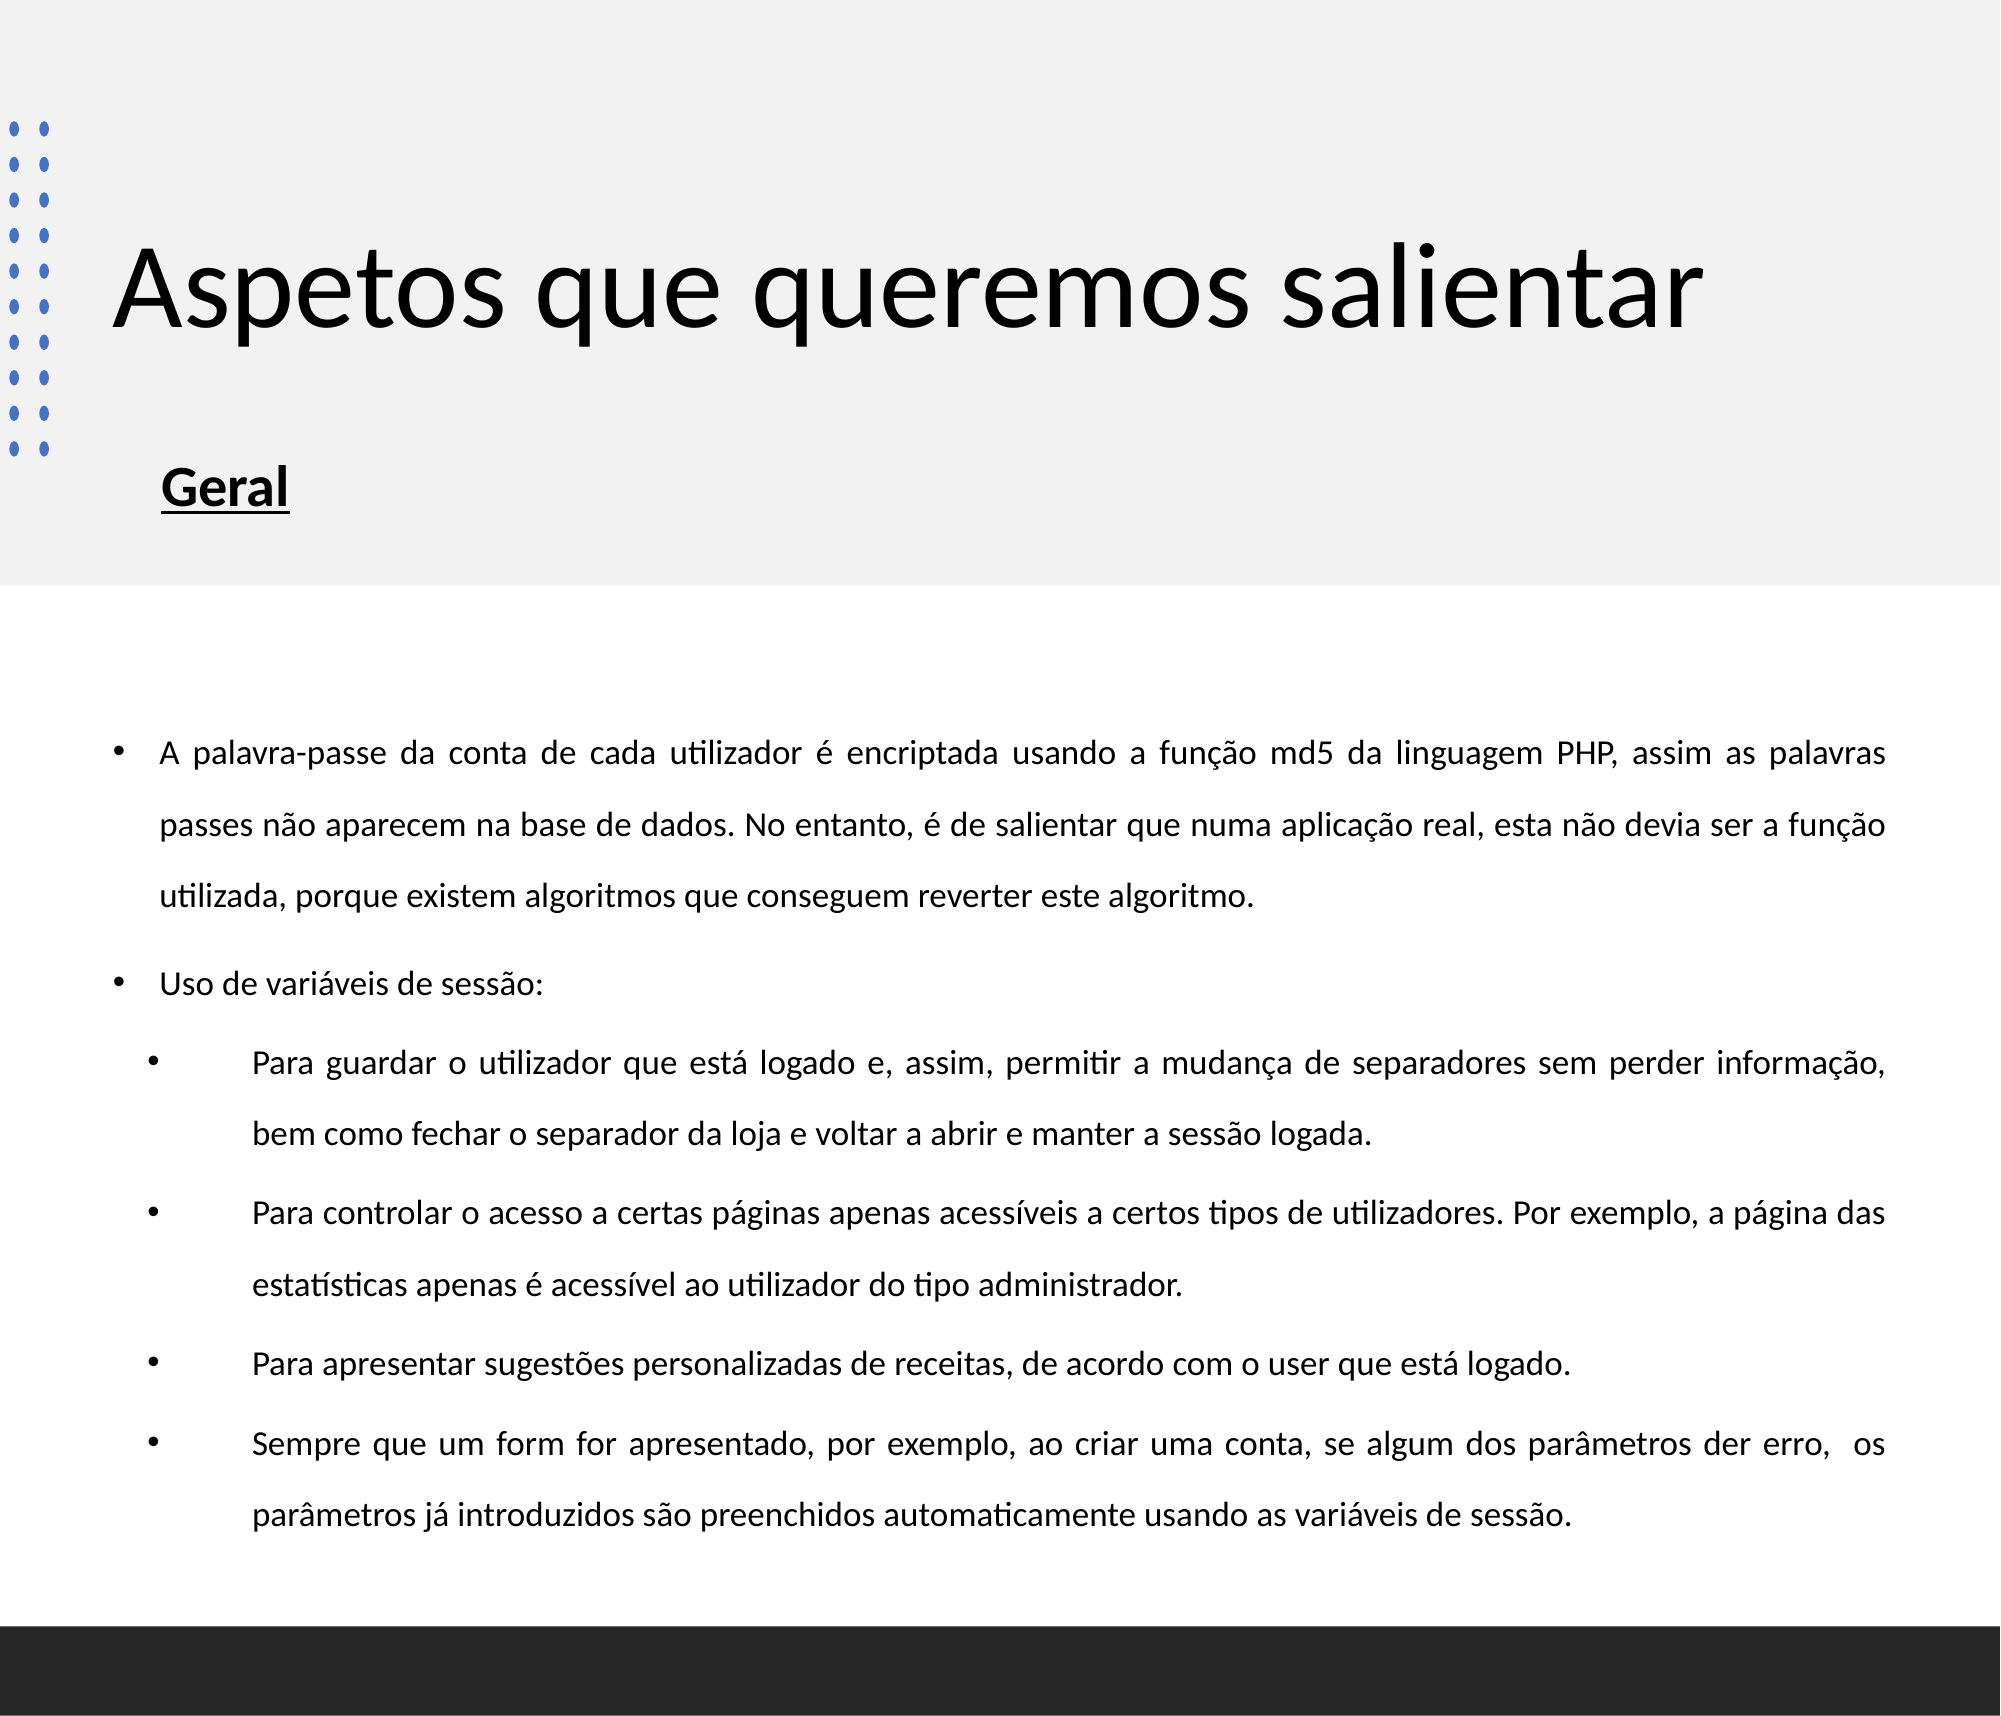

# Aspetos que queremos salientar

Geral
A palavra-passe da conta de cada utilizador é encriptada usando a função md5 da linguagem PHP, assim as palavras passes não aparecem na base de dados. No entanto, é de salientar que numa aplicação real, esta não devia ser a função utilizada, porque existem algoritmos que conseguem reverter este algoritmo.
Uso de variáveis de sessão:
Para guardar o utilizador que está logado e, assim, permitir a mudança de separadores sem perder informação, bem como fechar o separador da loja e voltar a abrir e manter a sessão logada.
Para controlar o acesso a certas páginas apenas acessíveis a certos tipos de utilizadores. Por exemplo, a página das estatísticas apenas é acessível ao utilizador do tipo administrador.
Para apresentar sugestões personalizadas de receitas, de acordo com o user que está logado.
Sempre que um form for apresentado, por exemplo, ao criar uma conta, se algum dos parâmetros der erro,  os parâmetros já introduzidos são preenchidos automaticamente usando as variáveis de sessão.